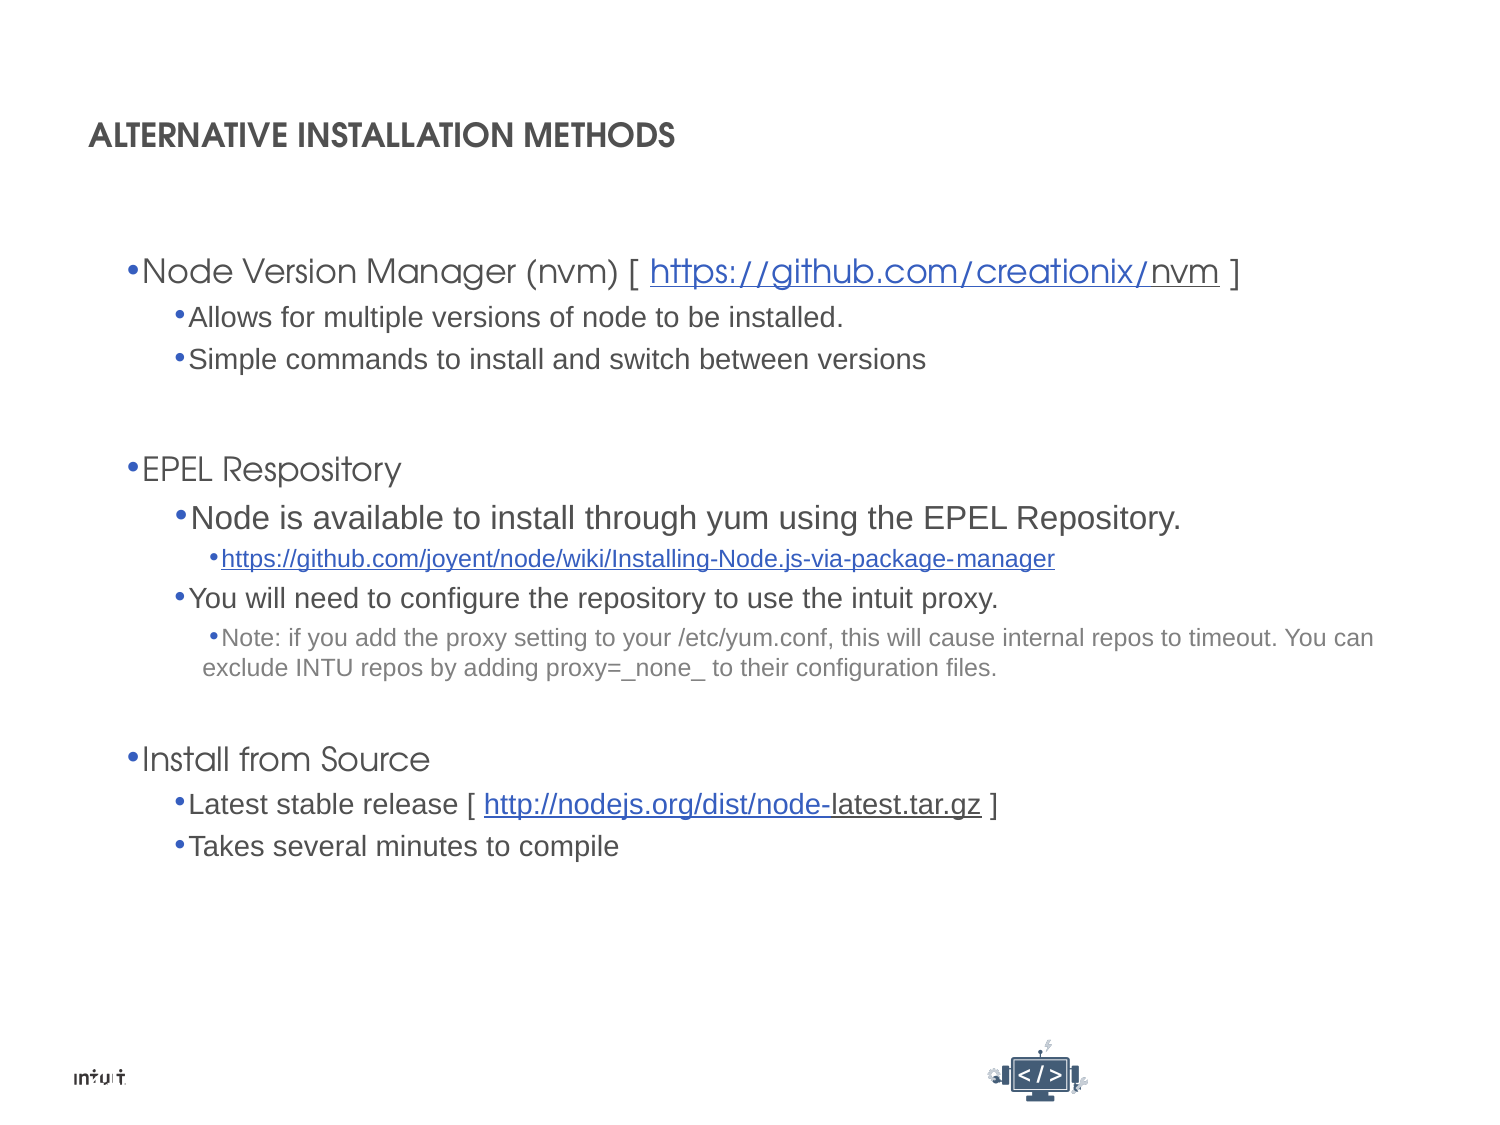

# Alternative Installation Methods
Node Version Manager (nvm) [ https://github.com/creationix/nvm ]
Allows for multiple versions of node to be installed.
Simple commands to install and switch between versions

EPEL Respository
Node is available to install through yum using the EPEL Repository.
https://github.com/joyent/node/wiki/Installing-Node.js-via-package-manager
You will need to configure the repository to use the intuit proxy.
Note: if you add the proxy setting to your /etc/yum.conf, this will cause internal repos to timeout. You can exclude INTU repos by adding proxy=_none_ to their configuration files.

Install from Source
Latest stable release [ http://nodejs.org/dist/node-latest.tar.gz ]
Takes several minutes to compile
21